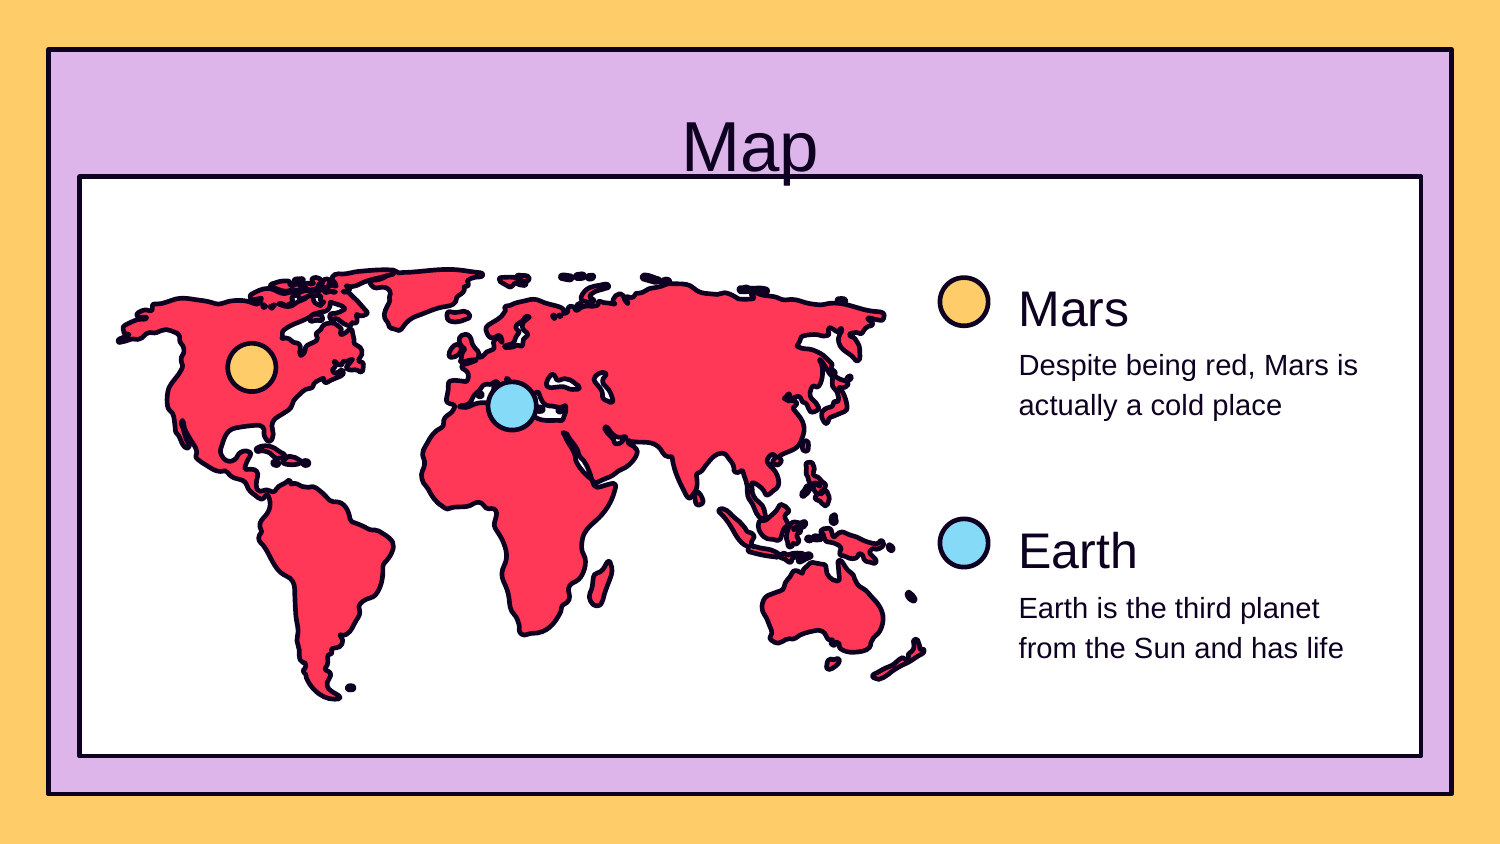

# Map

Mars
Despite being red, Mars is actually a cold place

Earth
Earth is the third planet from the Sun and has life